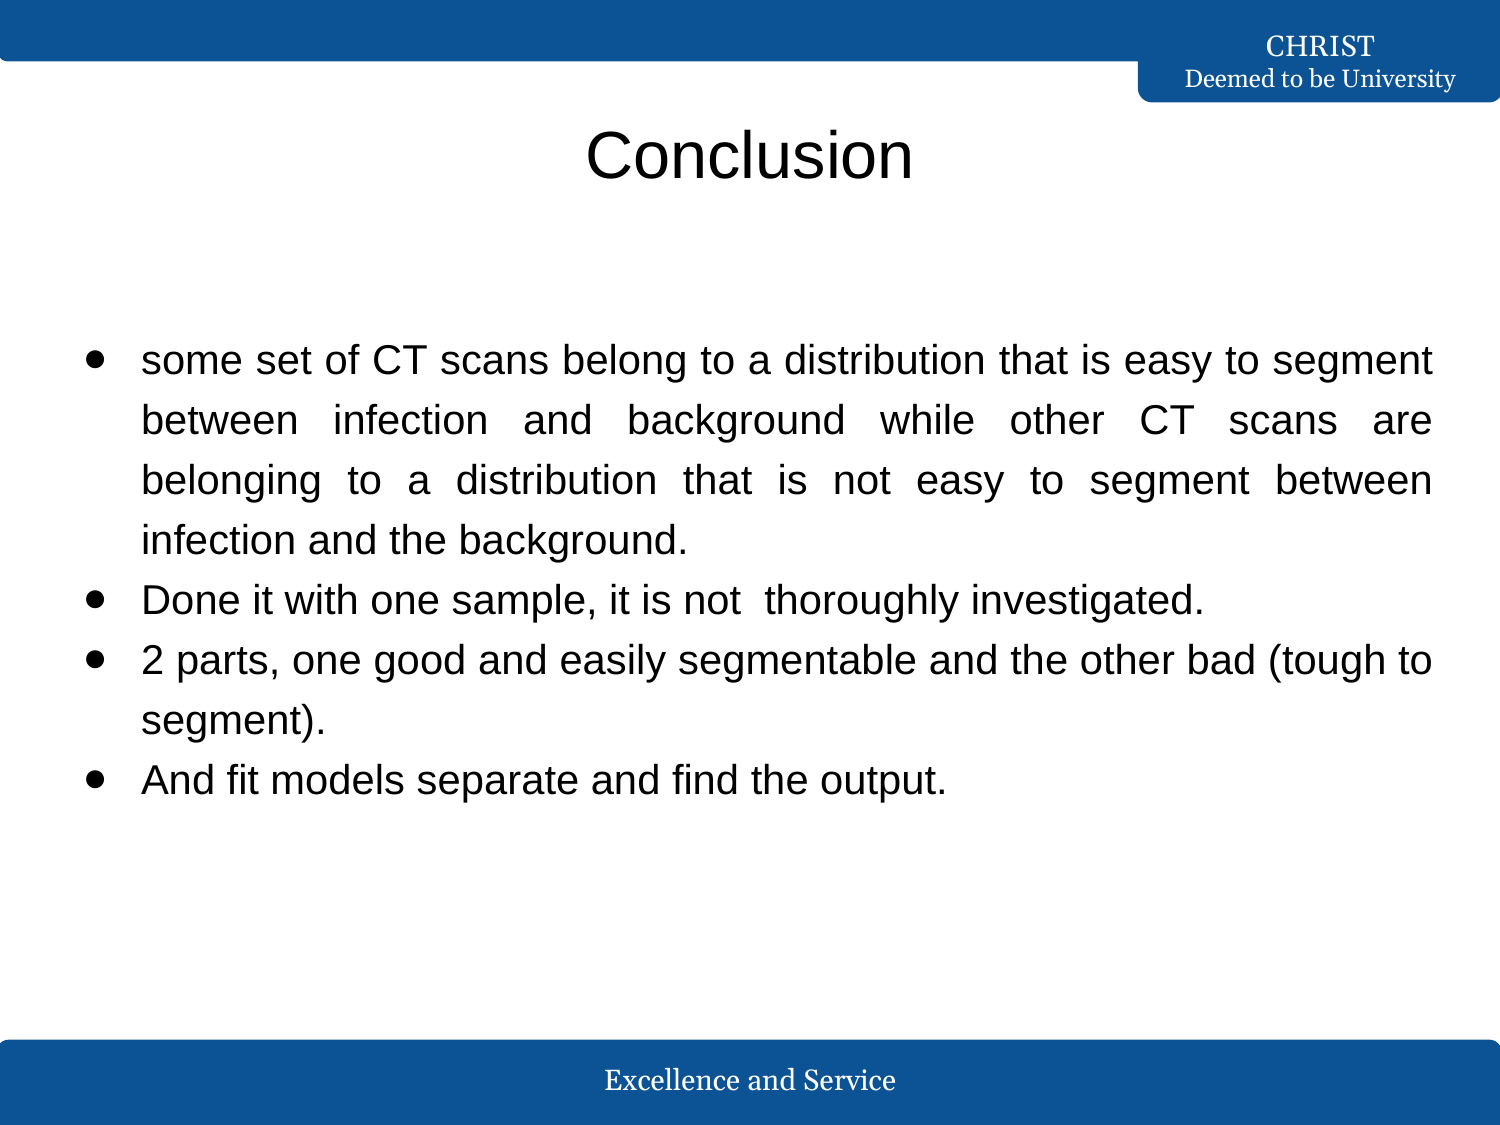

# Conclusion
some set of CT scans belong to a distribution that is easy to segment between infection and background while other CT scans are belonging to a distribution that is not easy to segment between infection and the background.
Done it with one sample, it is not  thoroughly investigated.
2 parts, one good and easily segmentable and the other bad (tough to segment).
And fit models separate and find the output.